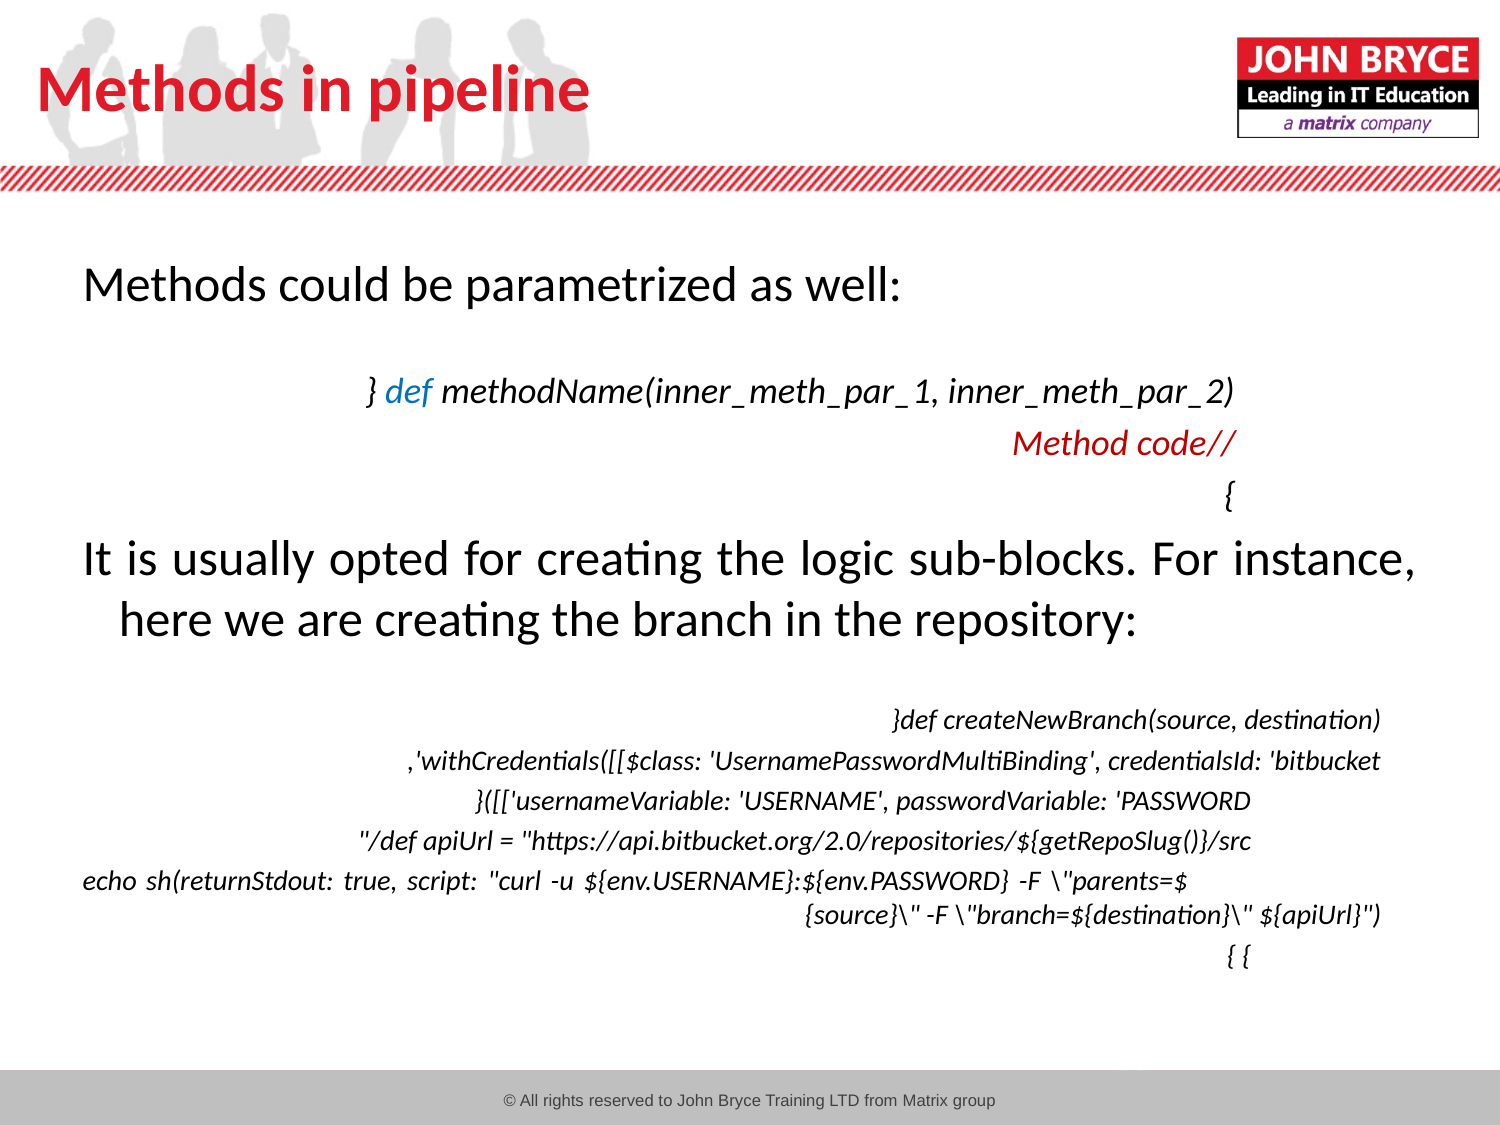

# Methods in pipeline
Methods could be parametrized as well:

def methodName(inner_meth_par_1, inner_meth_par_2) {
	//Method code
}
It is usually opted for creating the logic sub-blocks. For instance, here we are creating the branch in the repository:

def createNewBranch(source, destination){
withCredentials([[$class: 'UsernamePasswordMultiBinding', credentialsId: 'bitbucket',
                    usernameVariable: 'USERNAME', passwordVariable: 'PASSWORD']]){
                    def apiUrl = "https://api.bitbucket.org/2.0/repositories/${getRepoSlug()}/src/"
                    echo sh(returnStdout: true, script: "curl -u ${env.USERNAME}:${env.PASSWORD} -F \"parents=${source}\" -F \"branch=${destination}\" ${apiUrl}")
                    } }
52